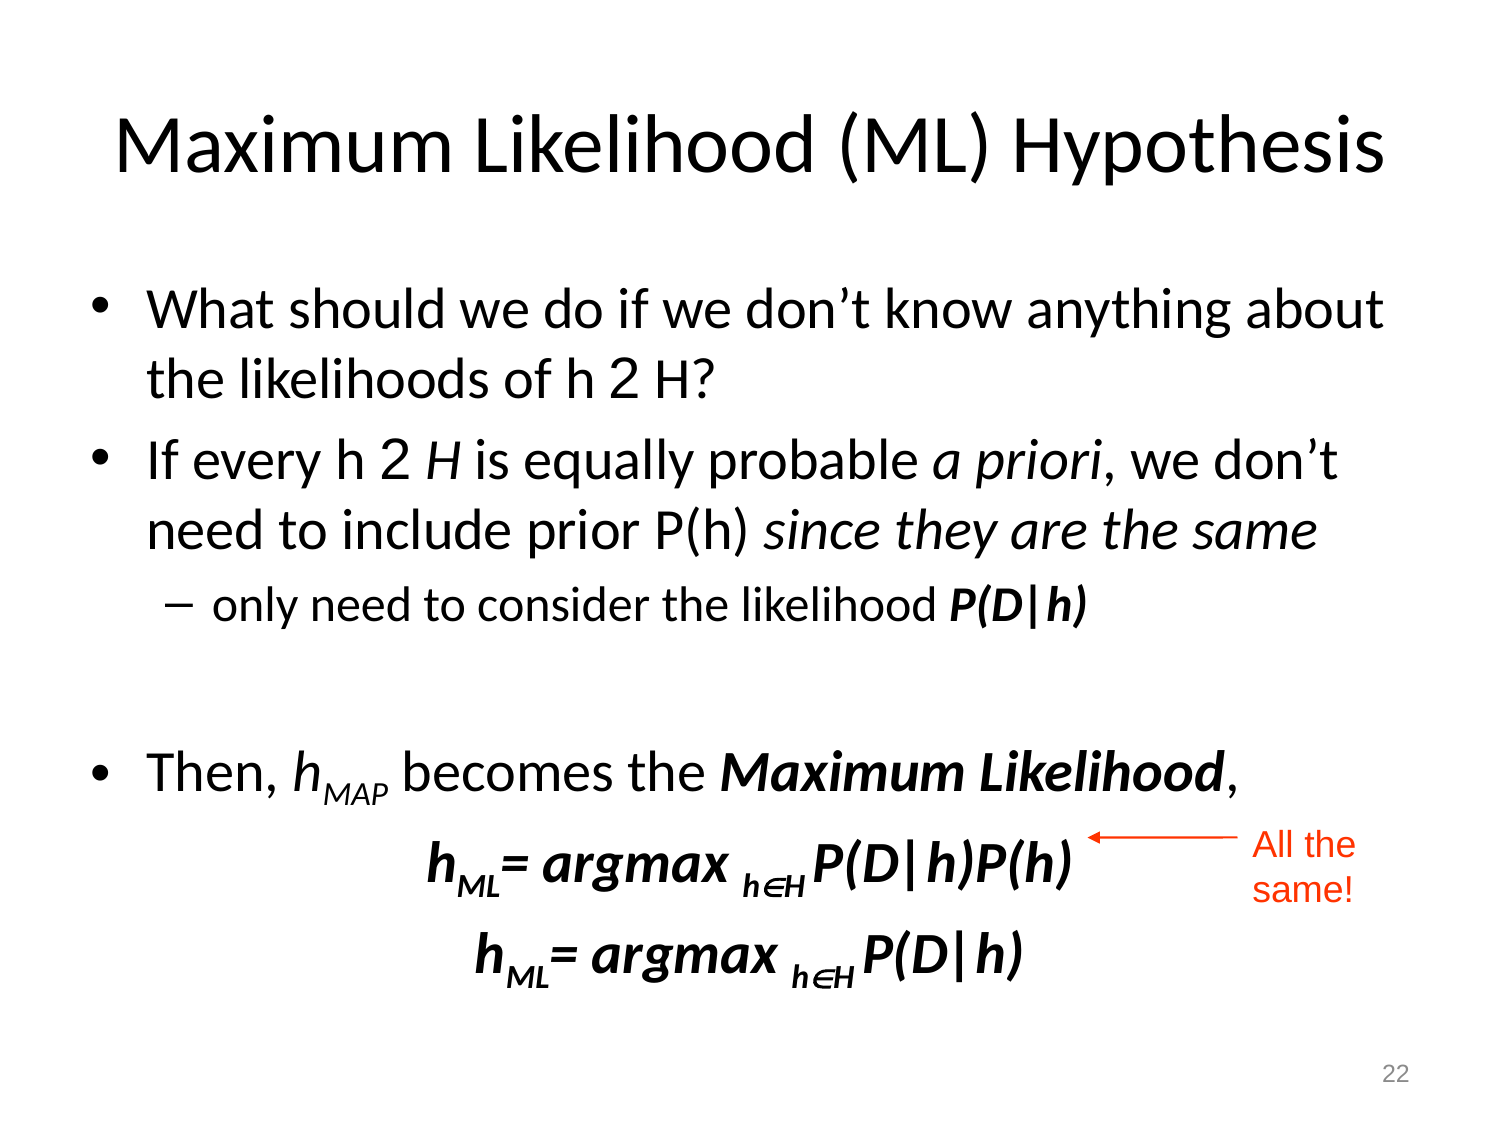

# Maximum Likelihood (ML) Hypothesis
What should we do if we don’t know anything about the likelihoods of h 2 H?
If every h 2 H is equally probable a priori, we don’t need to include prior P(h) since they are the same
only need to consider the likelihood P(D|h)

Then, hMAP becomes the Maximum Likelihood,
hML= argmax h∈H P(D|h)P(h)
hML= argmax h∈H P(D|h)
All the same!

22